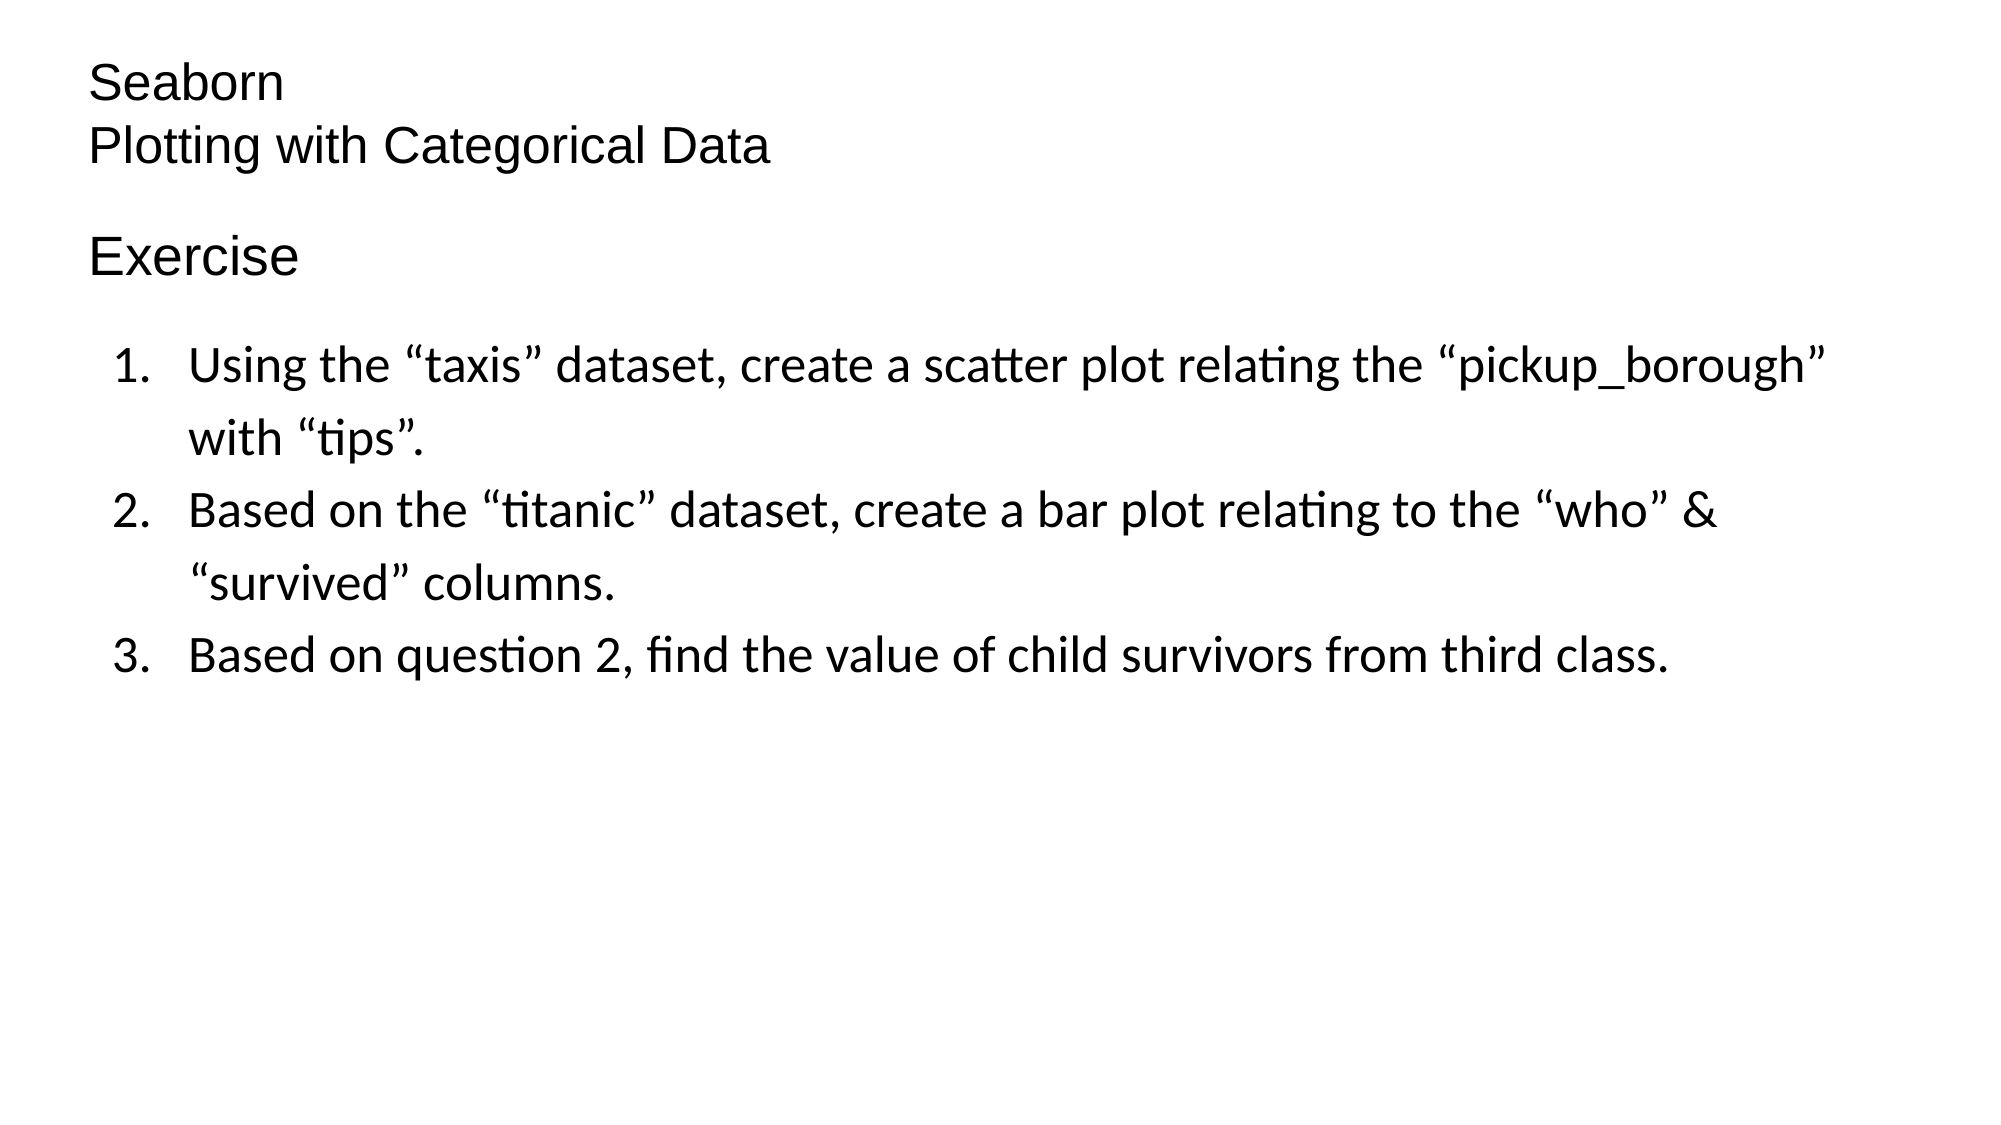

Seaborn
Plotting with Categorical Data
Exercise
Using the “taxis” dataset, create a scatter plot relating the “pickup_borough” with “tips”.
Based on the “titanic” dataset, create a bar plot relating to the “who” & “survived” columns.
Based on question 2, find the value of child survivors from third class.